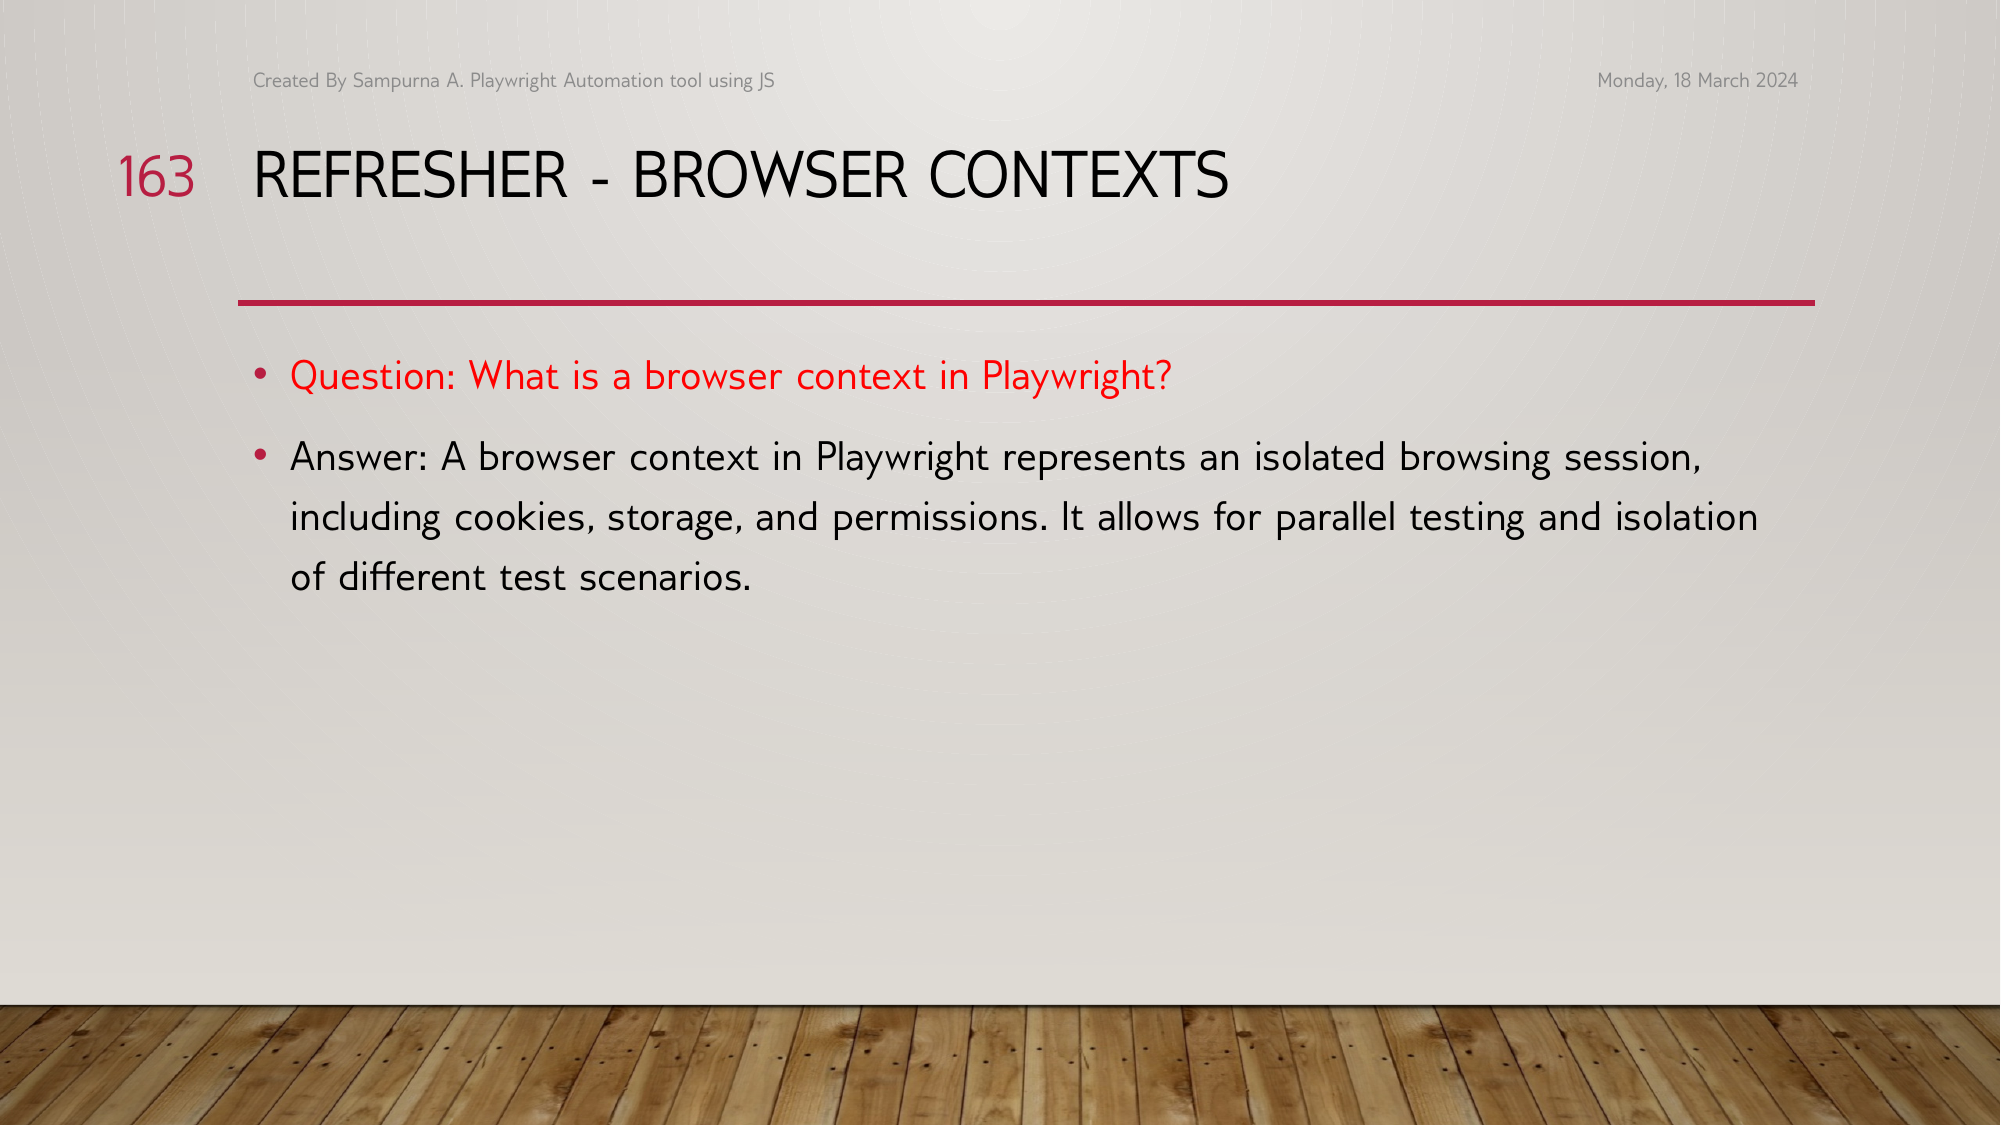

Created By Sampurna A. Playwright Automation tool using JS
Monday, 18 March 2024
163
# Refresher - Browser Contexts
Question: What is a browser context in Playwright?
Answer: A browser context in Playwright represents an isolated browsing session, including cookies, storage, and permissions. It allows for parallel testing and isolation of different test scenarios.